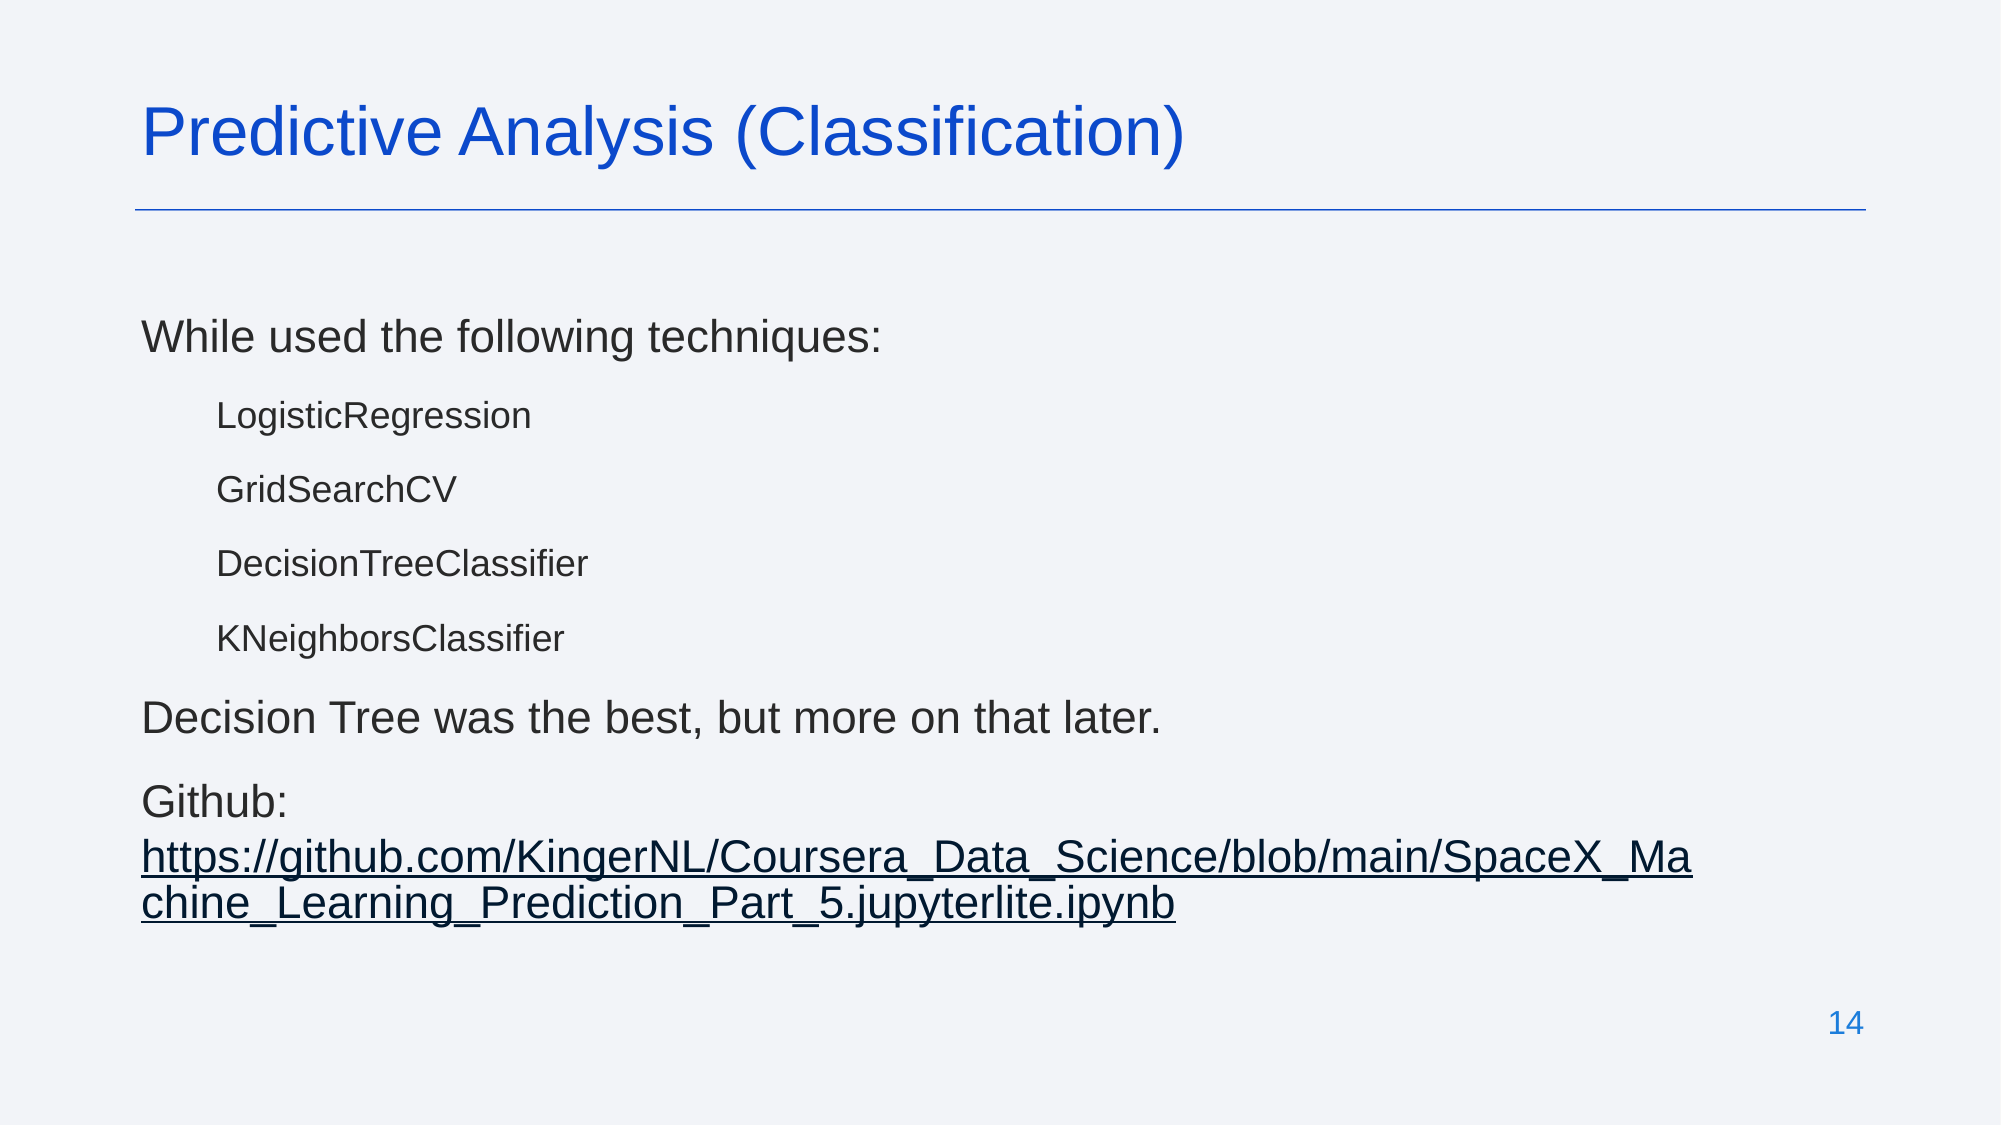

Predictive Analysis (Classification)
While used the following techniques:
LogisticRegression
GridSearchCV
DecisionTreeClassifier
KNeighborsClassifier
Decision Tree was the best, but more on that later.
Github:
https://github.com/KingerNL/Coursera_Data_Science/blob/main/SpaceX_Machine_Learning_Prediction_Part_5.jupyterlite.ipynb

14